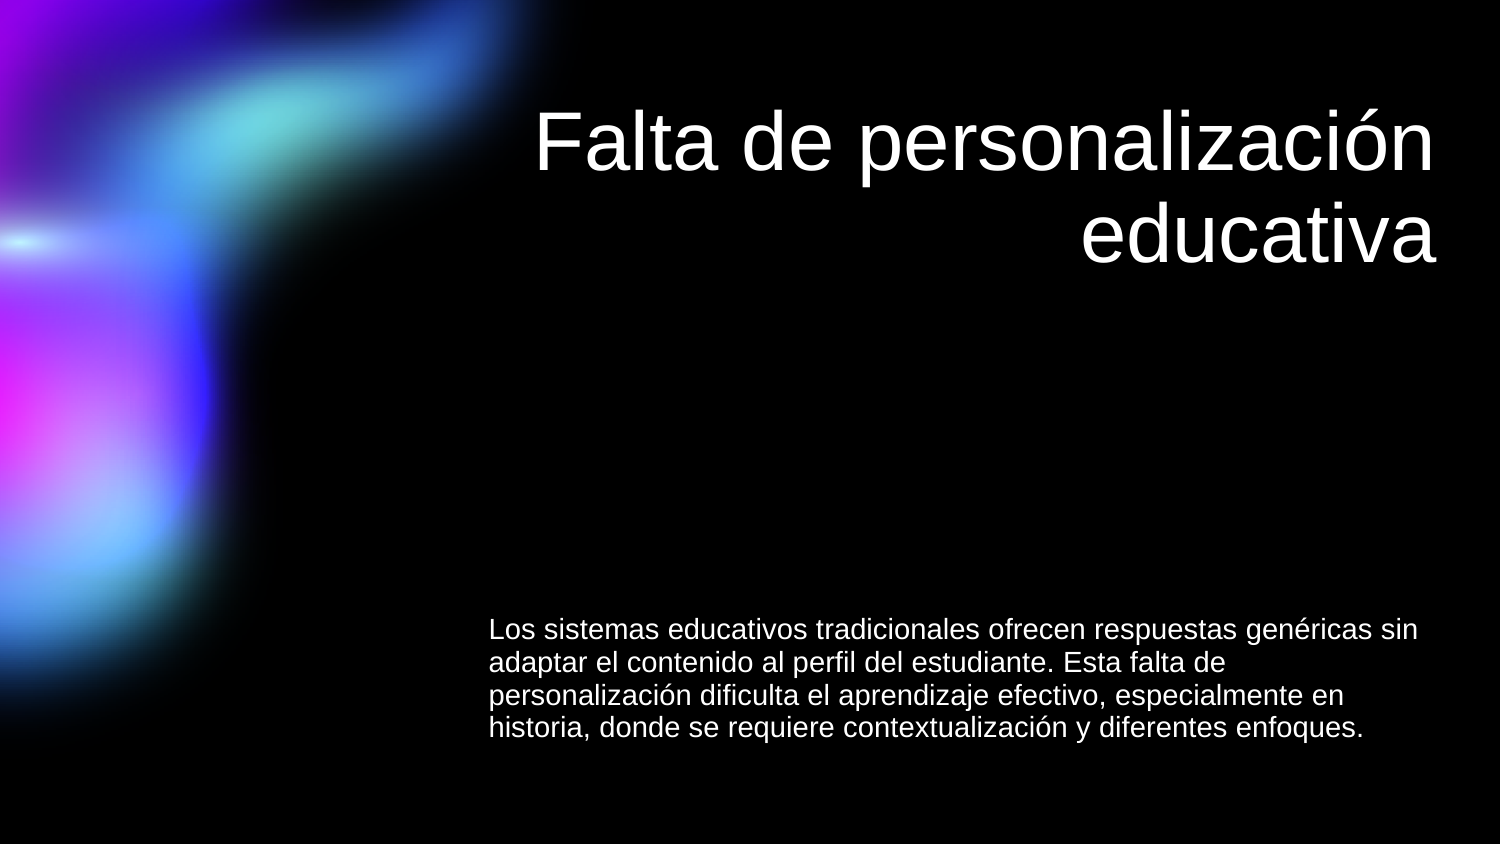

# Falta de personalización educativa
Los sistemas educativos tradicionales ofrecen respuestas genéricas sin adaptar el contenido al perfil del estudiante. Esta falta de personalización dificulta el aprendizaje efectivo, especialmente en historia, donde se requiere contextualización y diferentes enfoques.